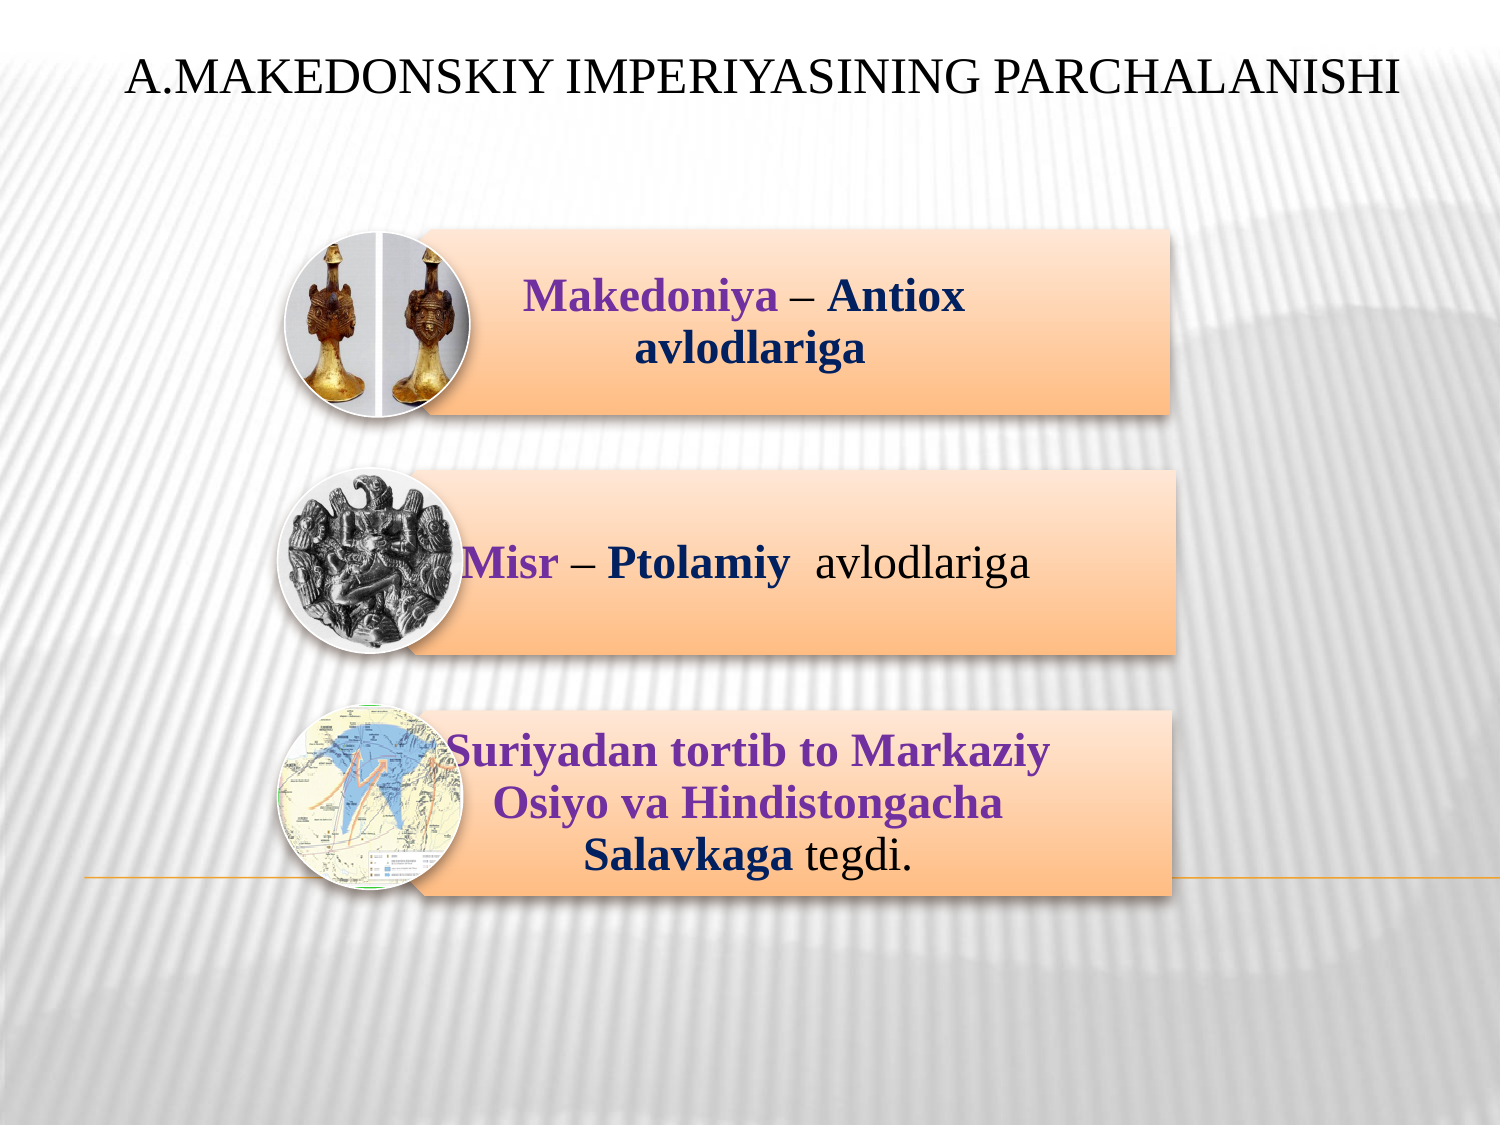

# A.Makedonskiy imperiyasining parchalanishi
Makedoniya – Antiox  avlodlariga
Misr – Ptolamiy  avlodlariga
Suriyadan tortib to Markaziy Osiyo va Hindistongacha Salavkaga tegdi.